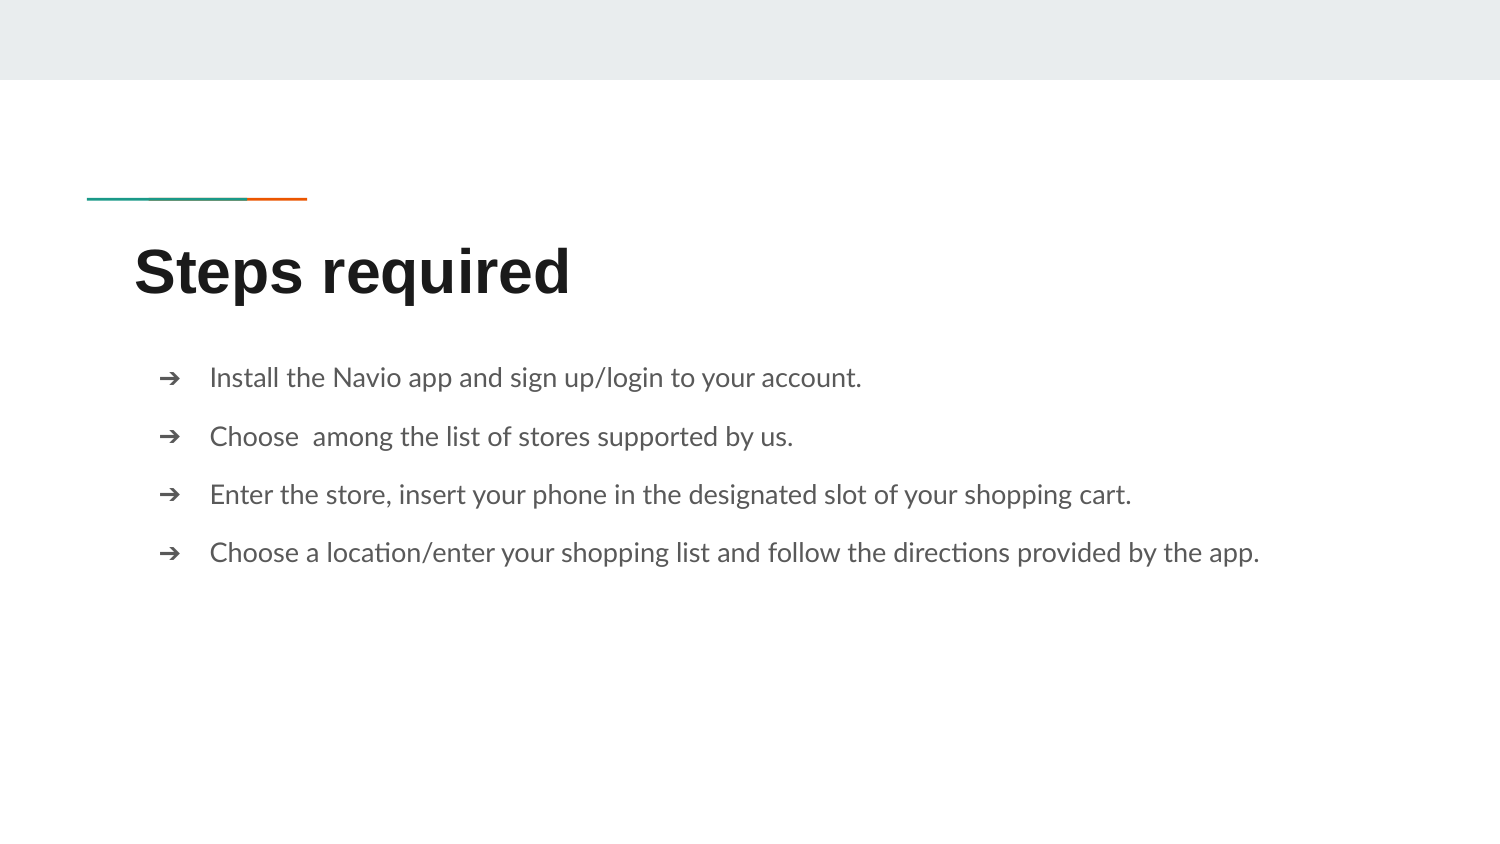

# Steps required
Install the Navio app and sign up/login to your account.
Choose  among the list of stores supported by us.
Enter the store, insert your phone in the designated slot of your shopping cart.
Choose a location/enter your shopping list and follow the directions provided by the app.